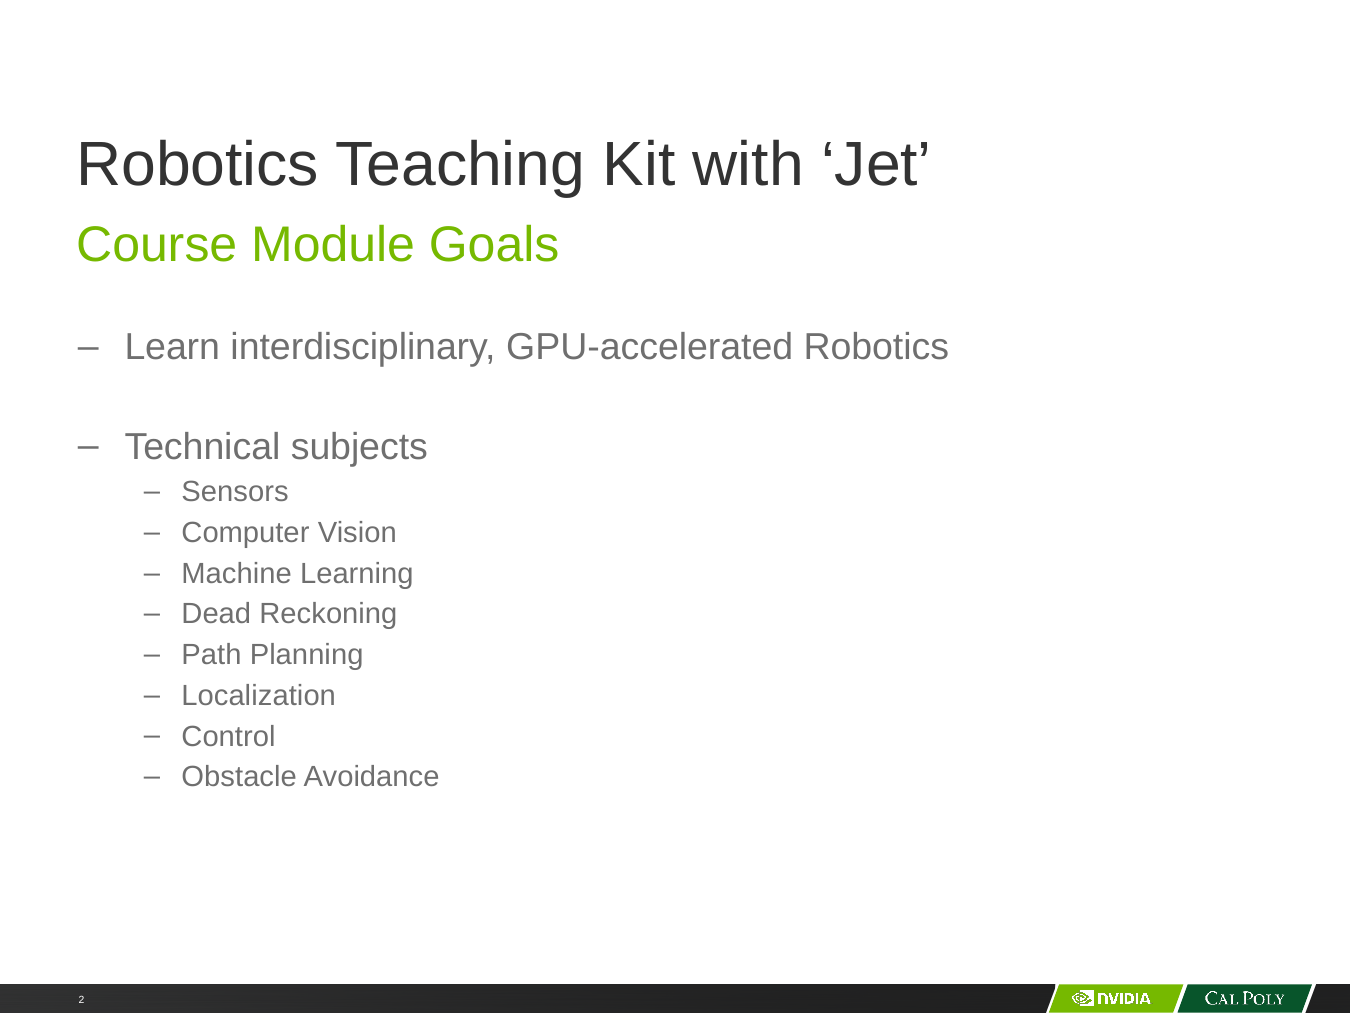

# Robotics Teaching Kit with ‘Jet’
Course Module Goals
Learn interdisciplinary, GPU-accelerated Robotics

Technical subjects
Sensors
Computer Vision
Machine Learning
Dead Reckoning
Path Planning
Localization
Control
Obstacle Avoidance